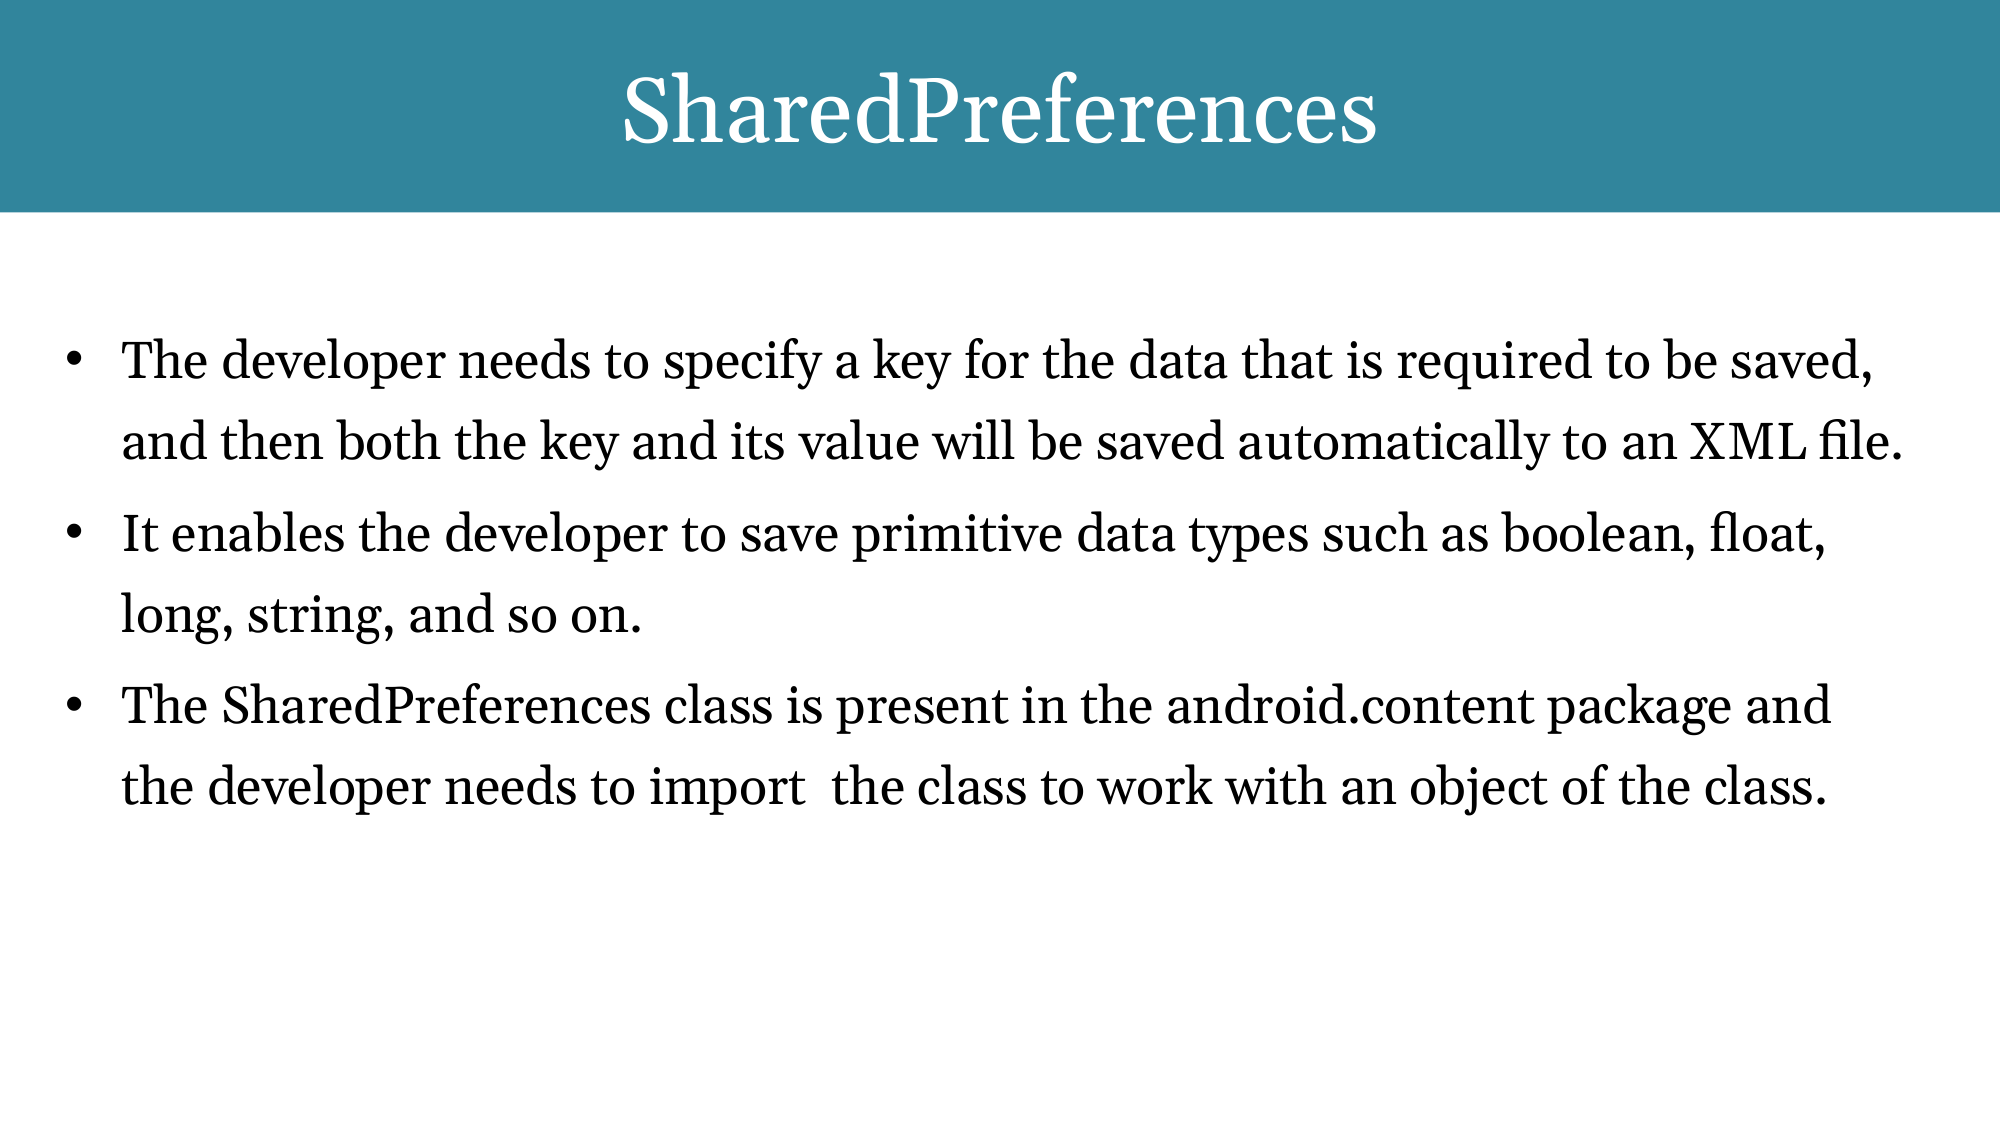

# SharedPreferences
The developer needs to specify a key for the data that is required to be saved, and then both the key and its value will be saved automatically to an XML file.
It enables the developer to save primitive data types such as boolean, float, long, string, and so on.
The SharedPreferences class is present in the android.content package and the developer needs to import  the class to work with an object of the class.